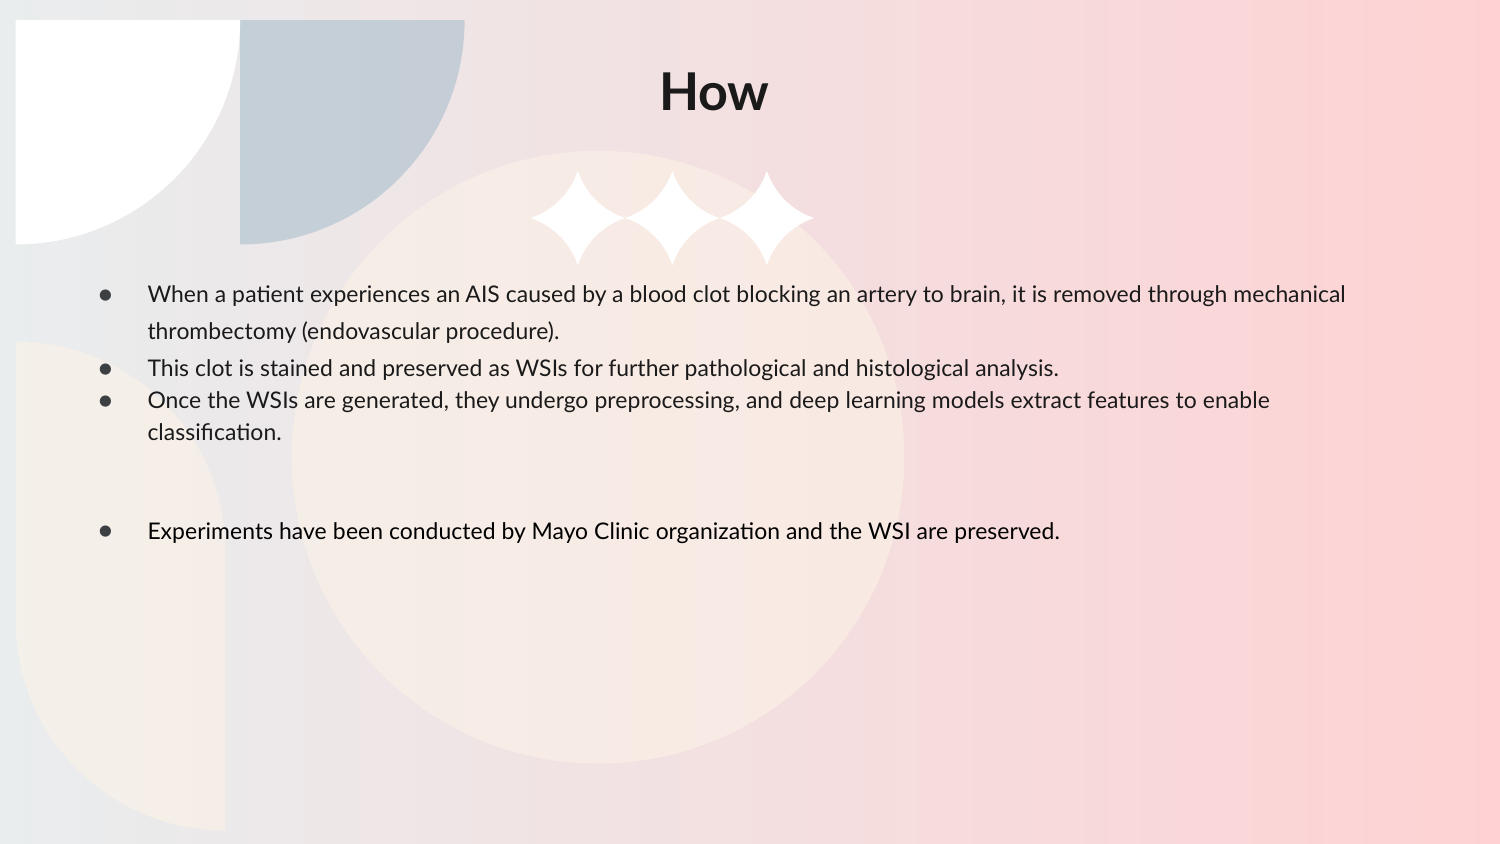

# How
When a patient experiences an AIS caused by a blood clot blocking an artery to brain, it is removed through mechanical thrombectomy (endovascular procedure).
This clot is stained and preserved as WSIs for further pathological and histological analysis.
Once the WSIs are generated, they undergo preprocessing, and deep learning models extract features to enable classification.

Experiments have been conducted by Mayo Clinic organization and the WSI are preserved.